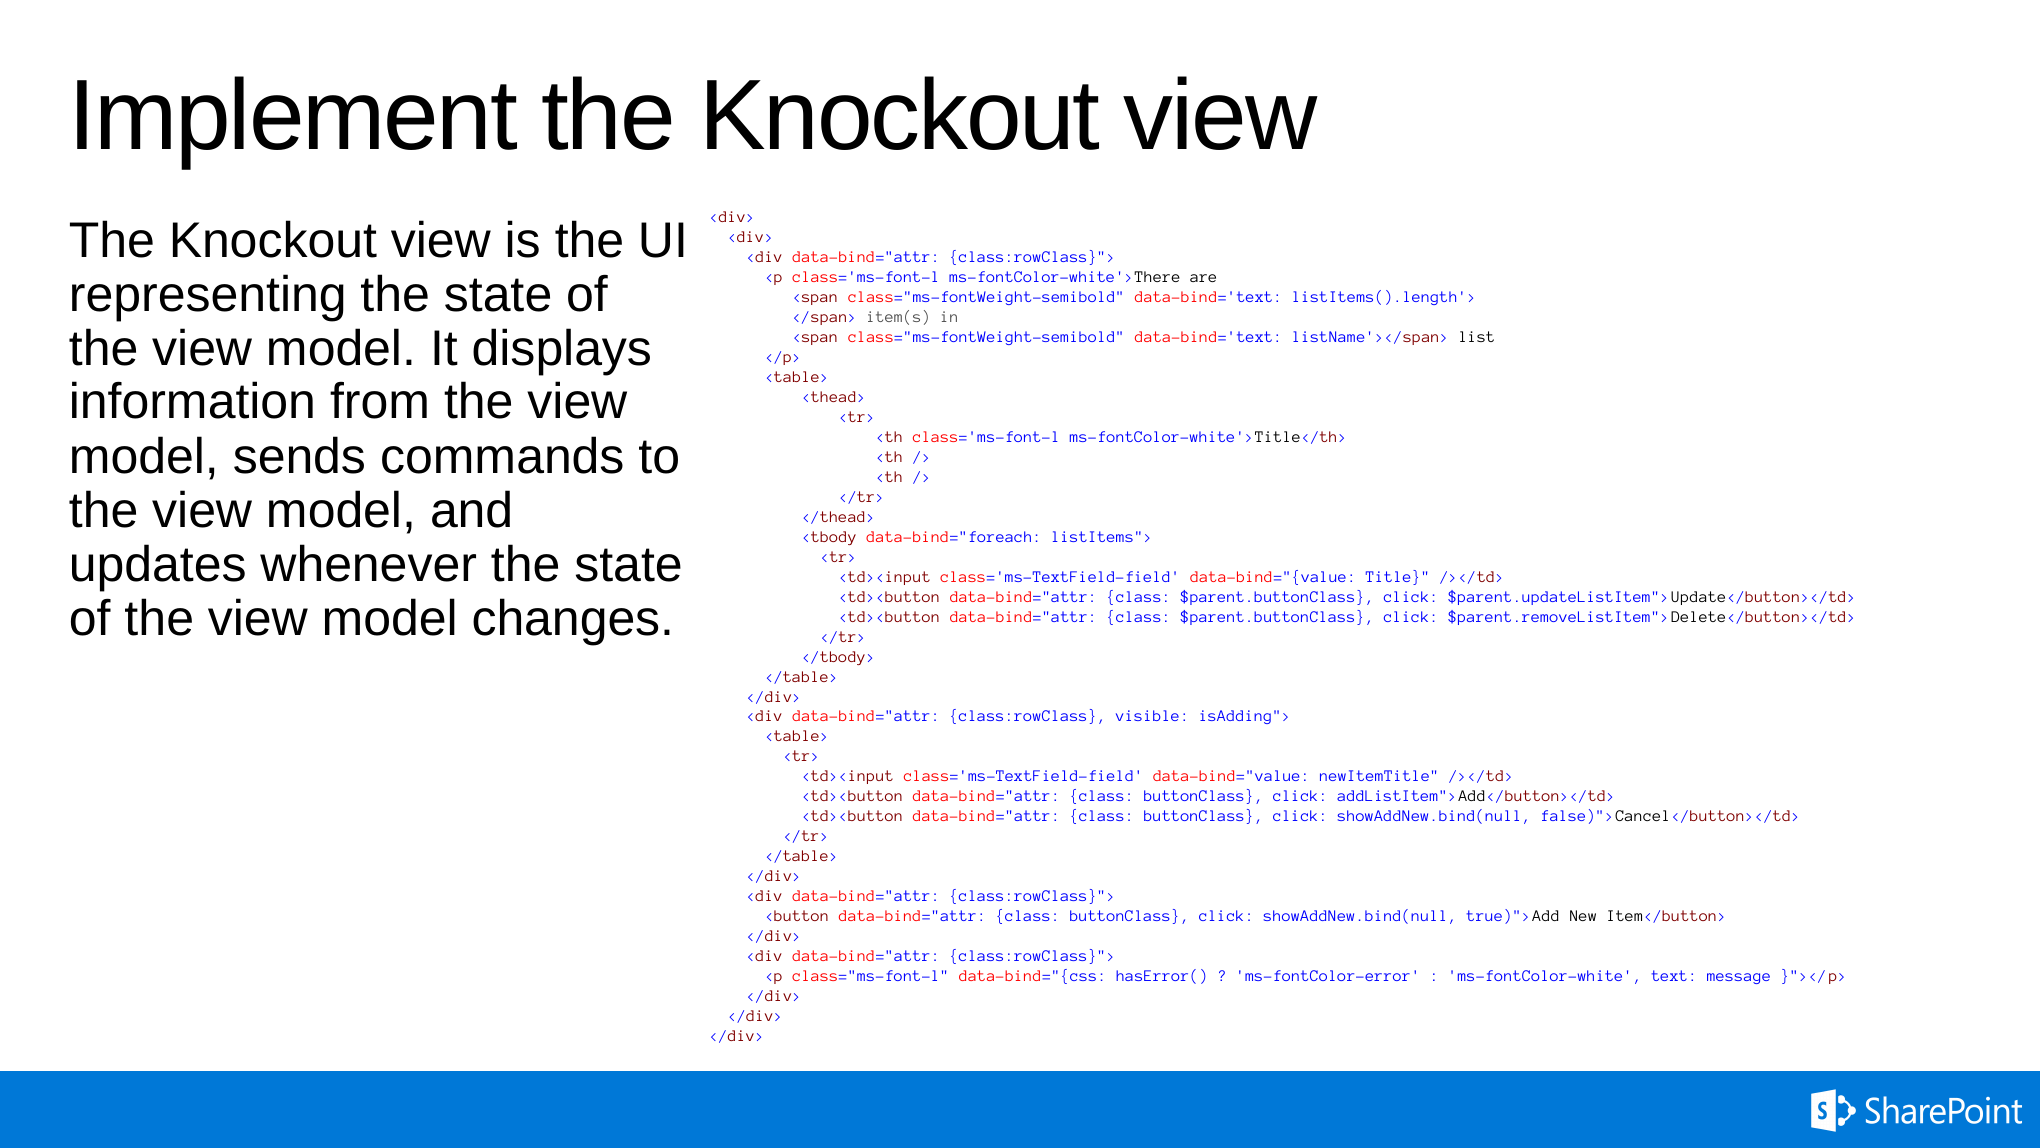

# Implement the Knockout view
<div>
  <div>
    <div data-bind="attr: {class:rowClass}">
      <p class='ms-font-l ms-fontColor-white'>There are
         <span class="ms-fontWeight-semibold" data-bind='text: listItems().length'>
         </span> item(s) in
         <span class="ms-fontWeight-semibold" data-bind='text: listName'></span> list
      </p>
      <table>
          <thead>
              <tr>
                  <th class='ms-font-l ms-fontColor-white'>Title</th>
                  <th />
                  <th />
              </tr>
          </thead>
          <tbody data-bind="foreach: listItems">
            <tr>
              <td><input class='ms-TextField-field' data-bind="{value: Title}" /></td>
              <td><button data-bind="attr: {class: $parent.buttonClass}, click: $parent.updateListItem">Update</button></td>
              <td><button data-bind="attr: {class: $parent.buttonClass}, click: $parent.removeListItem">Delete</button></td>
            </tr>
          </tbody>
      </table>
    </div>
    <div data-bind="attr: {class:rowClass}, visible: isAdding">
      <table>
        <tr>
          <td><input class='ms-TextField-field' data-bind="value: newItemTitle" /></td>
          <td><button data-bind="attr: {class: buttonClass}, click: addListItem">Add</button></td>
          <td><button data-bind="attr: {class: buttonClass}, click: showAddNew.bind(null, false)">Cancel</button></td>
        </tr>
      </table>
    </div>
    <div data-bind="attr: {class:rowClass}">
      <button data-bind="attr: {class: buttonClass}, click: showAddNew.bind(null, true)">Add New Item</button>
    </div>
    <div data-bind="attr: {class:rowClass}">
      <p class="ms-font-l" data-bind="{css: hasError() ? 'ms-fontColor-error' : 'ms-fontColor-white', text: message }"></p>
    </div>
  </div>
</div>
The Knockout view is the UI representing the state of the view model. It displays information from the view model, sends commands to the view model, and updates whenever the state of the view model changes.